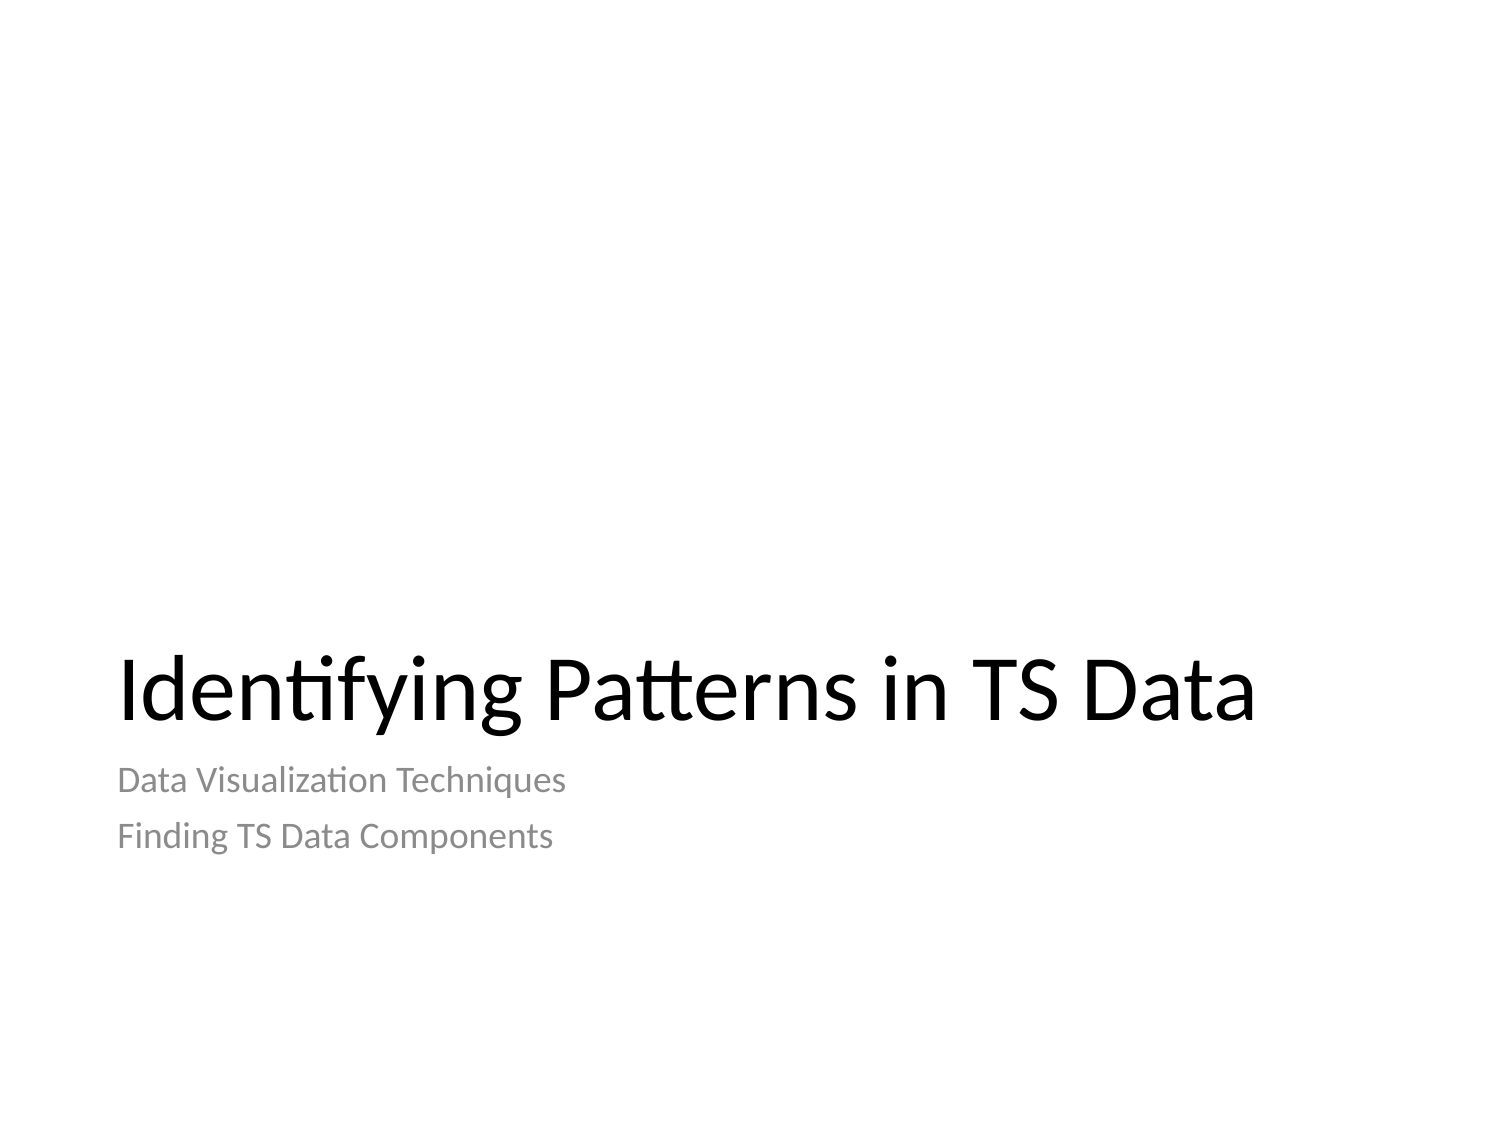

# Identifying Patterns in TS Data
Data Visualization Techniques
Finding TS Data Components